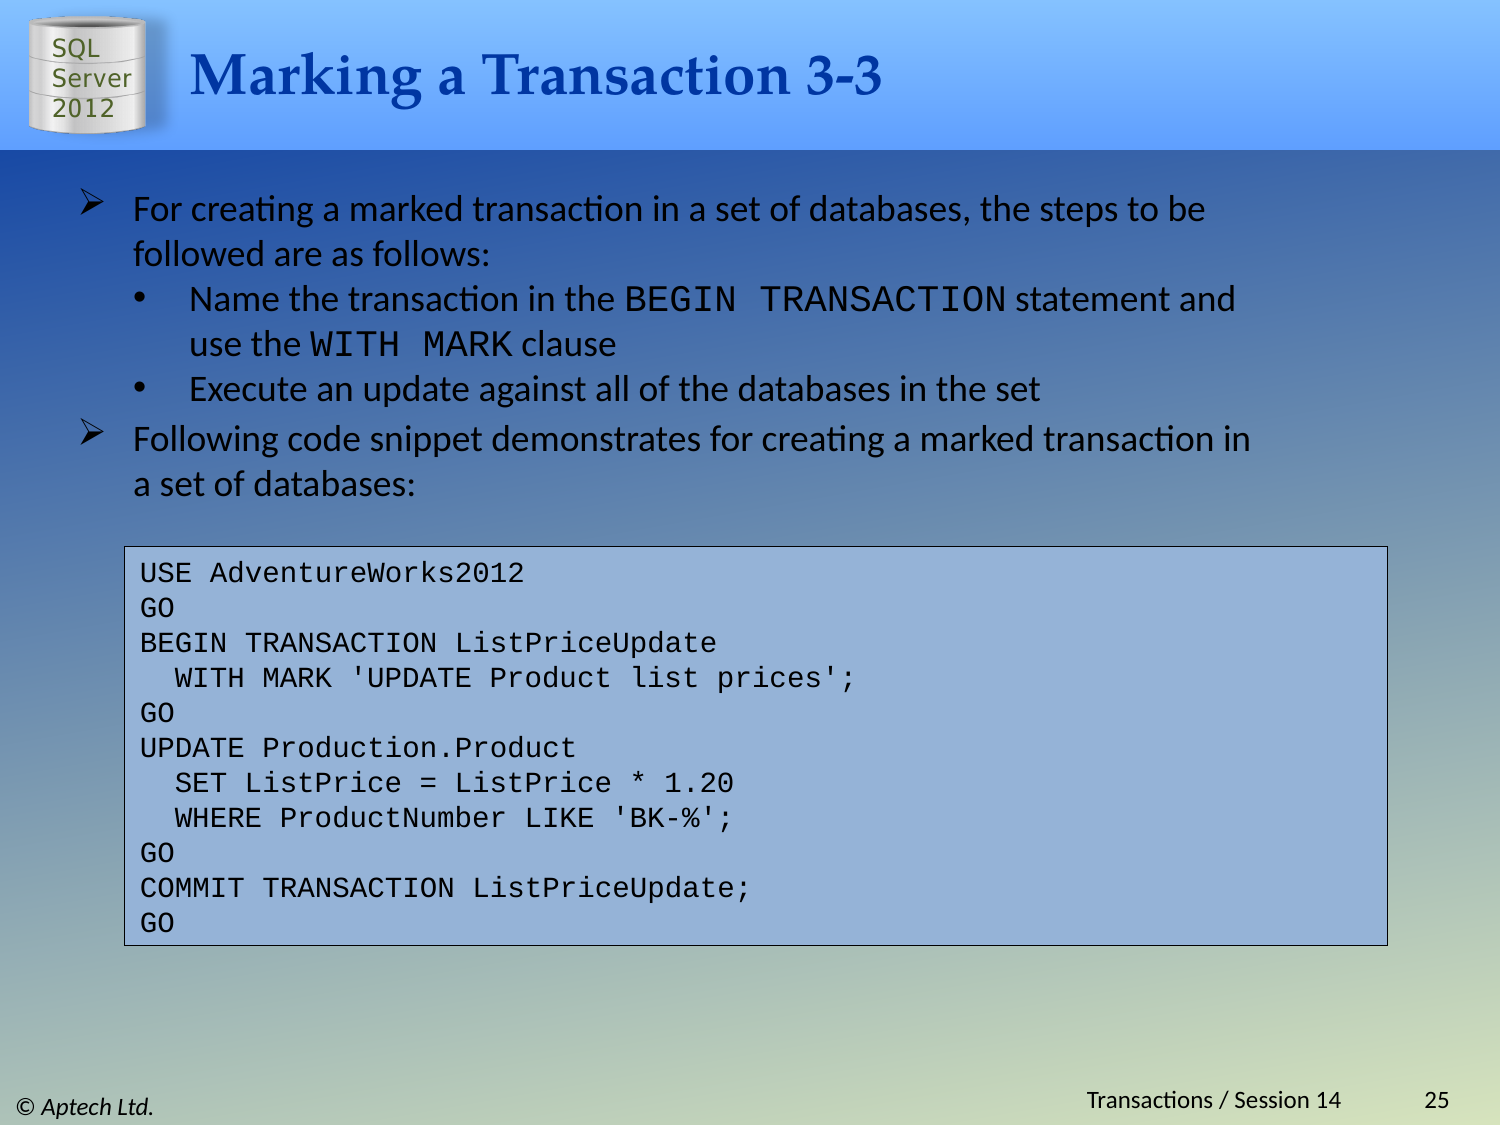

# Marking a Transaction 3-3
For creating a marked transaction in a set of databases, the steps to be followed are as follows:
Name the transaction in the BEGIN TRANSACTION statement and use the WITH MARK clause
Execute an update against all of the databases in the set
Following code snippet demonstrates for creating a marked transaction in a set of databases:
USE AdventureWorks2012
GO
BEGIN TRANSACTION ListPriceUpdate
  WITH MARK 'UPDATE Product list prices';
GO
UPDATE Production.Product
  SET ListPrice = ListPrice * 1.20
  WHERE ProductNumber LIKE 'BK-%';
GO
COMMIT TRANSACTION ListPriceUpdate;
GO
Transactions / Session 14
25